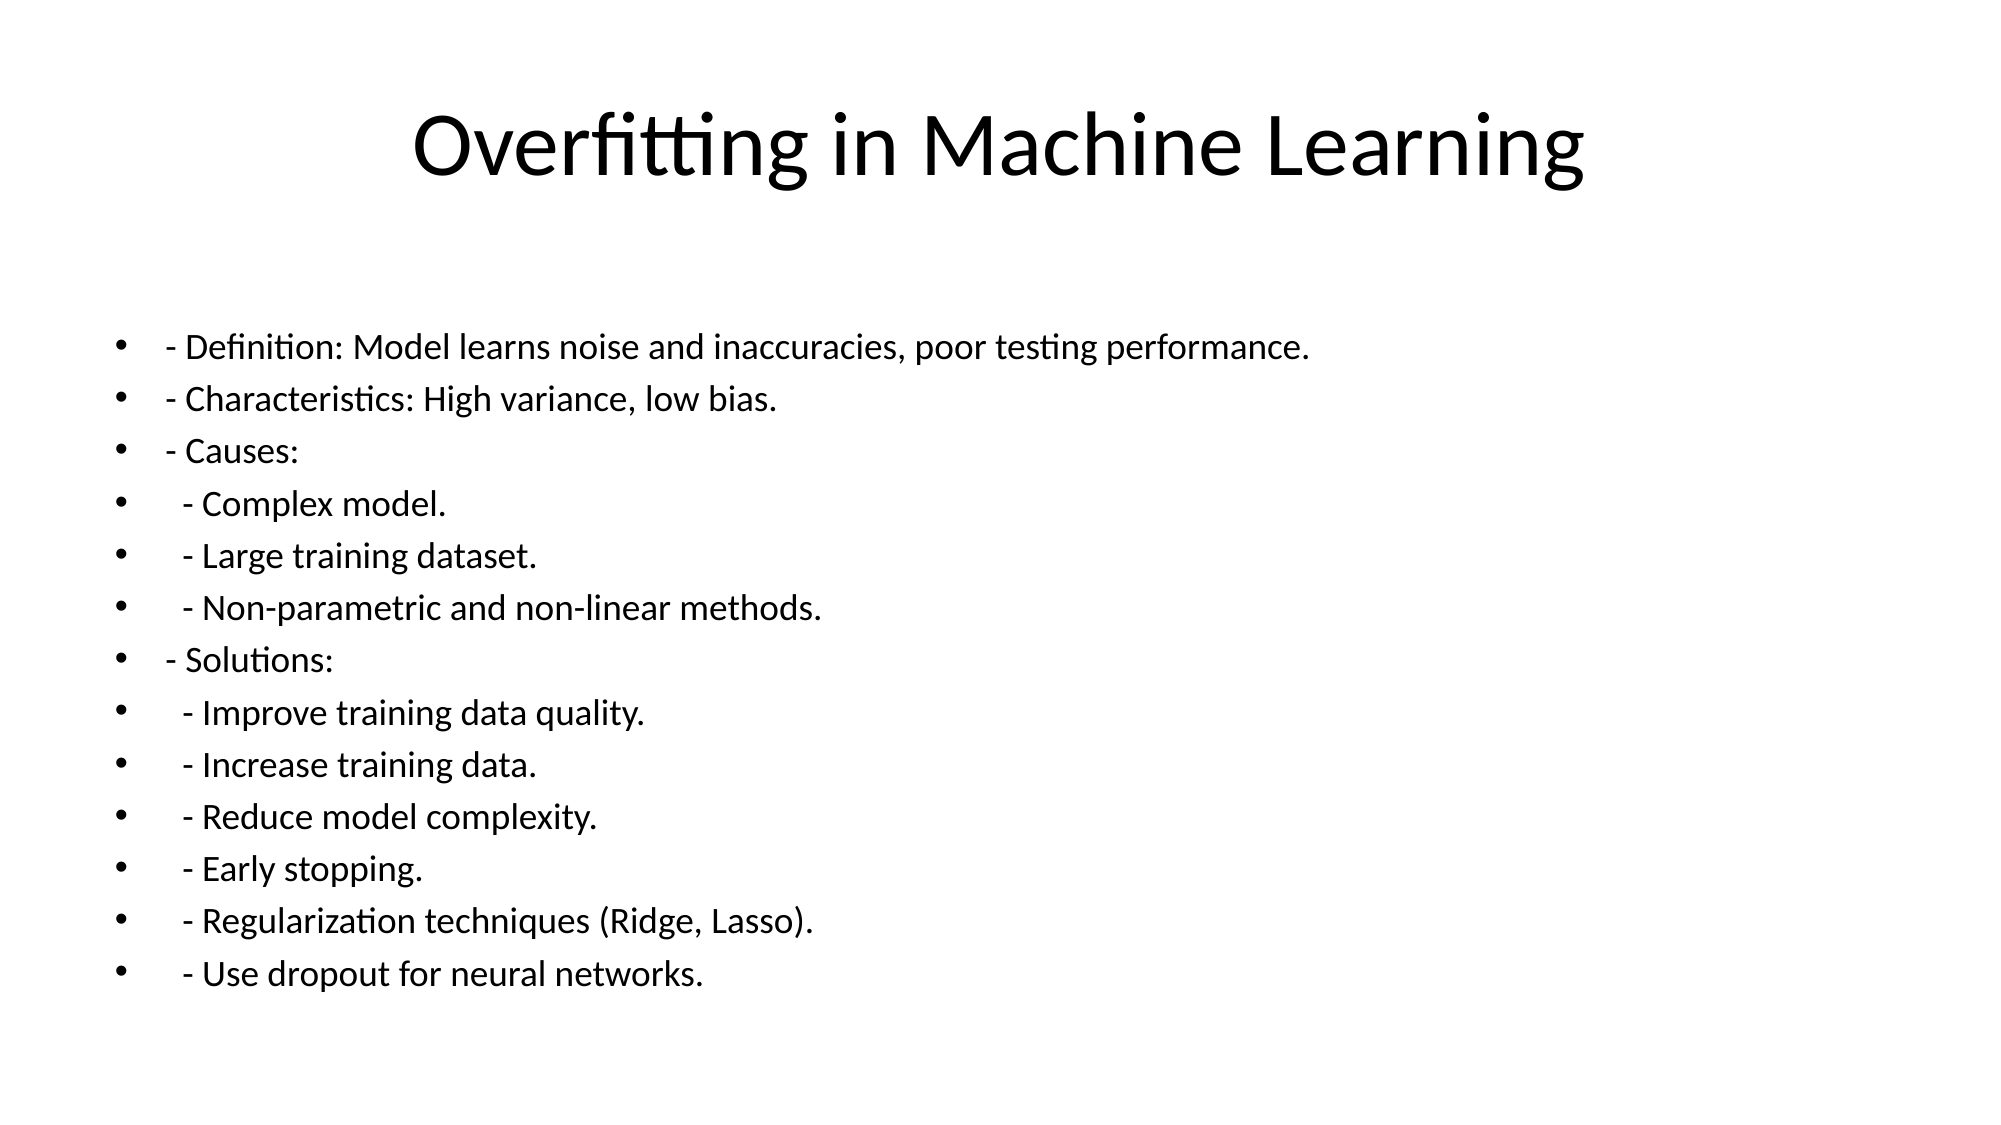

# Overfitting in Machine Learning

- Definition: Model learns noise and inaccuracies, poor testing performance.
- Characteristics: High variance, low bias.
- Causes:
  - Complex model.
  - Large training dataset.
  - Non-parametric and non-linear methods.
- Solutions:
  - Improve training data quality.
  - Increase training data.
  - Reduce model complexity.
  - Early stopping.
  - Regularization techniques (Ridge, Lasso).
  - Use dropout for neural networks.